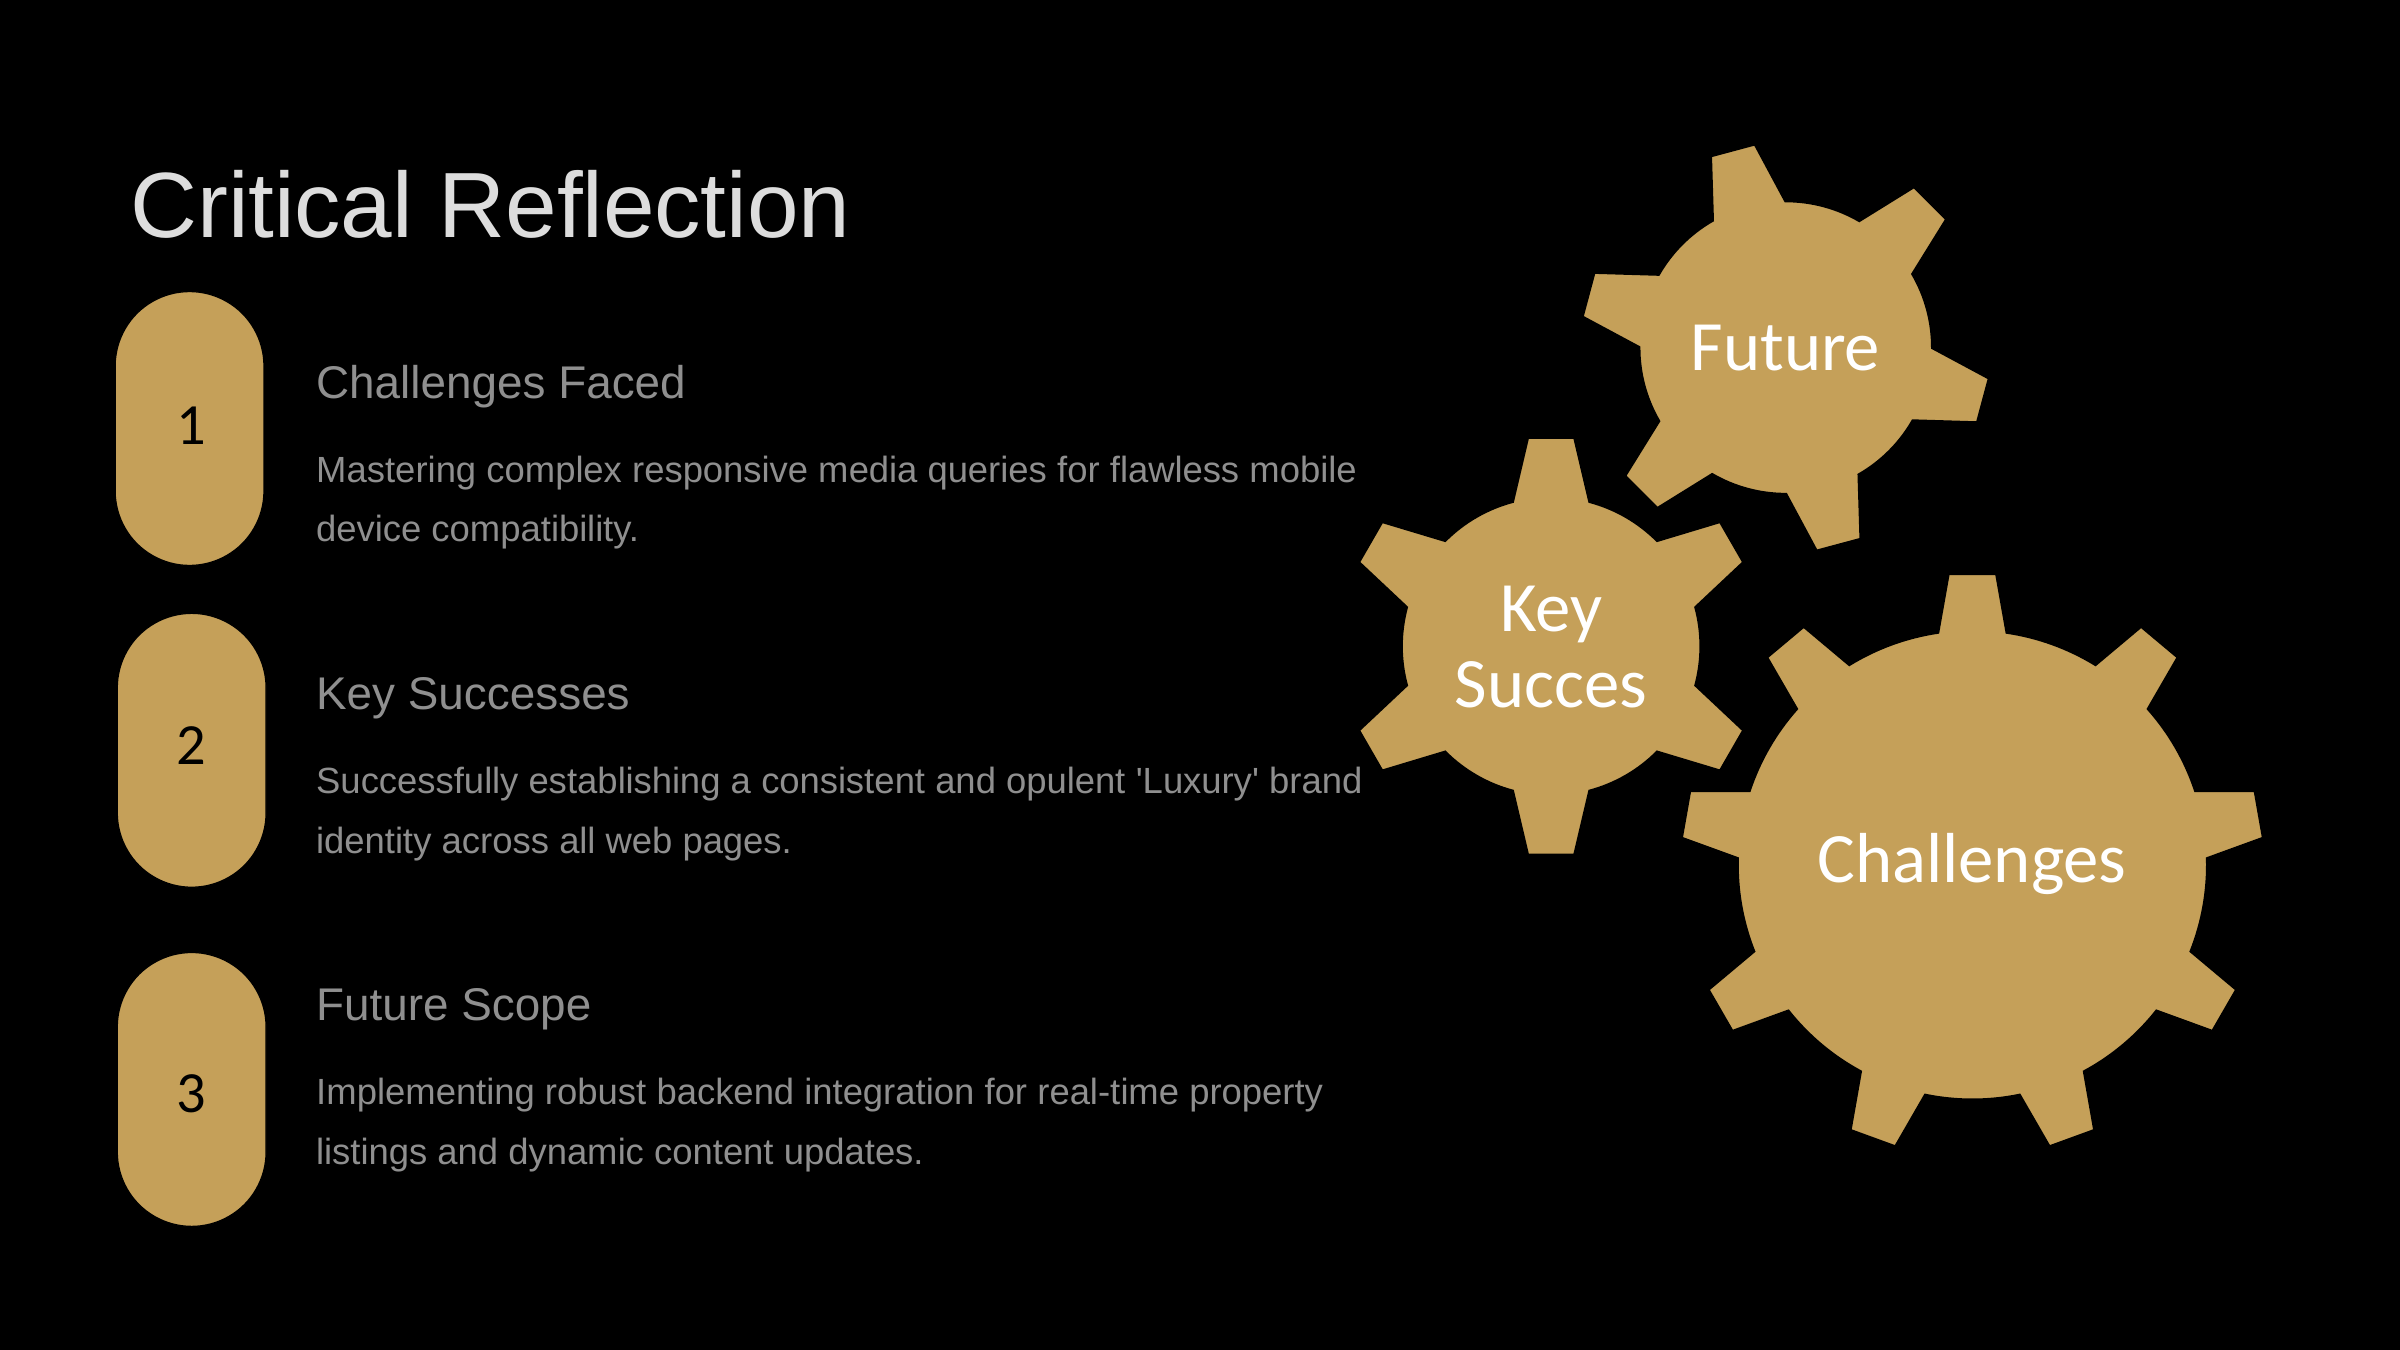

Future
Critical Reflection

Challenges Faced
 1
Mastering complex responsive media queries for flawless mobile device compatibility.
Key Succes
Challenges

Key Successes
Successfully establishing a consistent and opulent 'Luxury' brand identity across all web pages.
 2

Future Scope
Implementing robust backend integration for real-time property listings and dynamic content updates.
 3